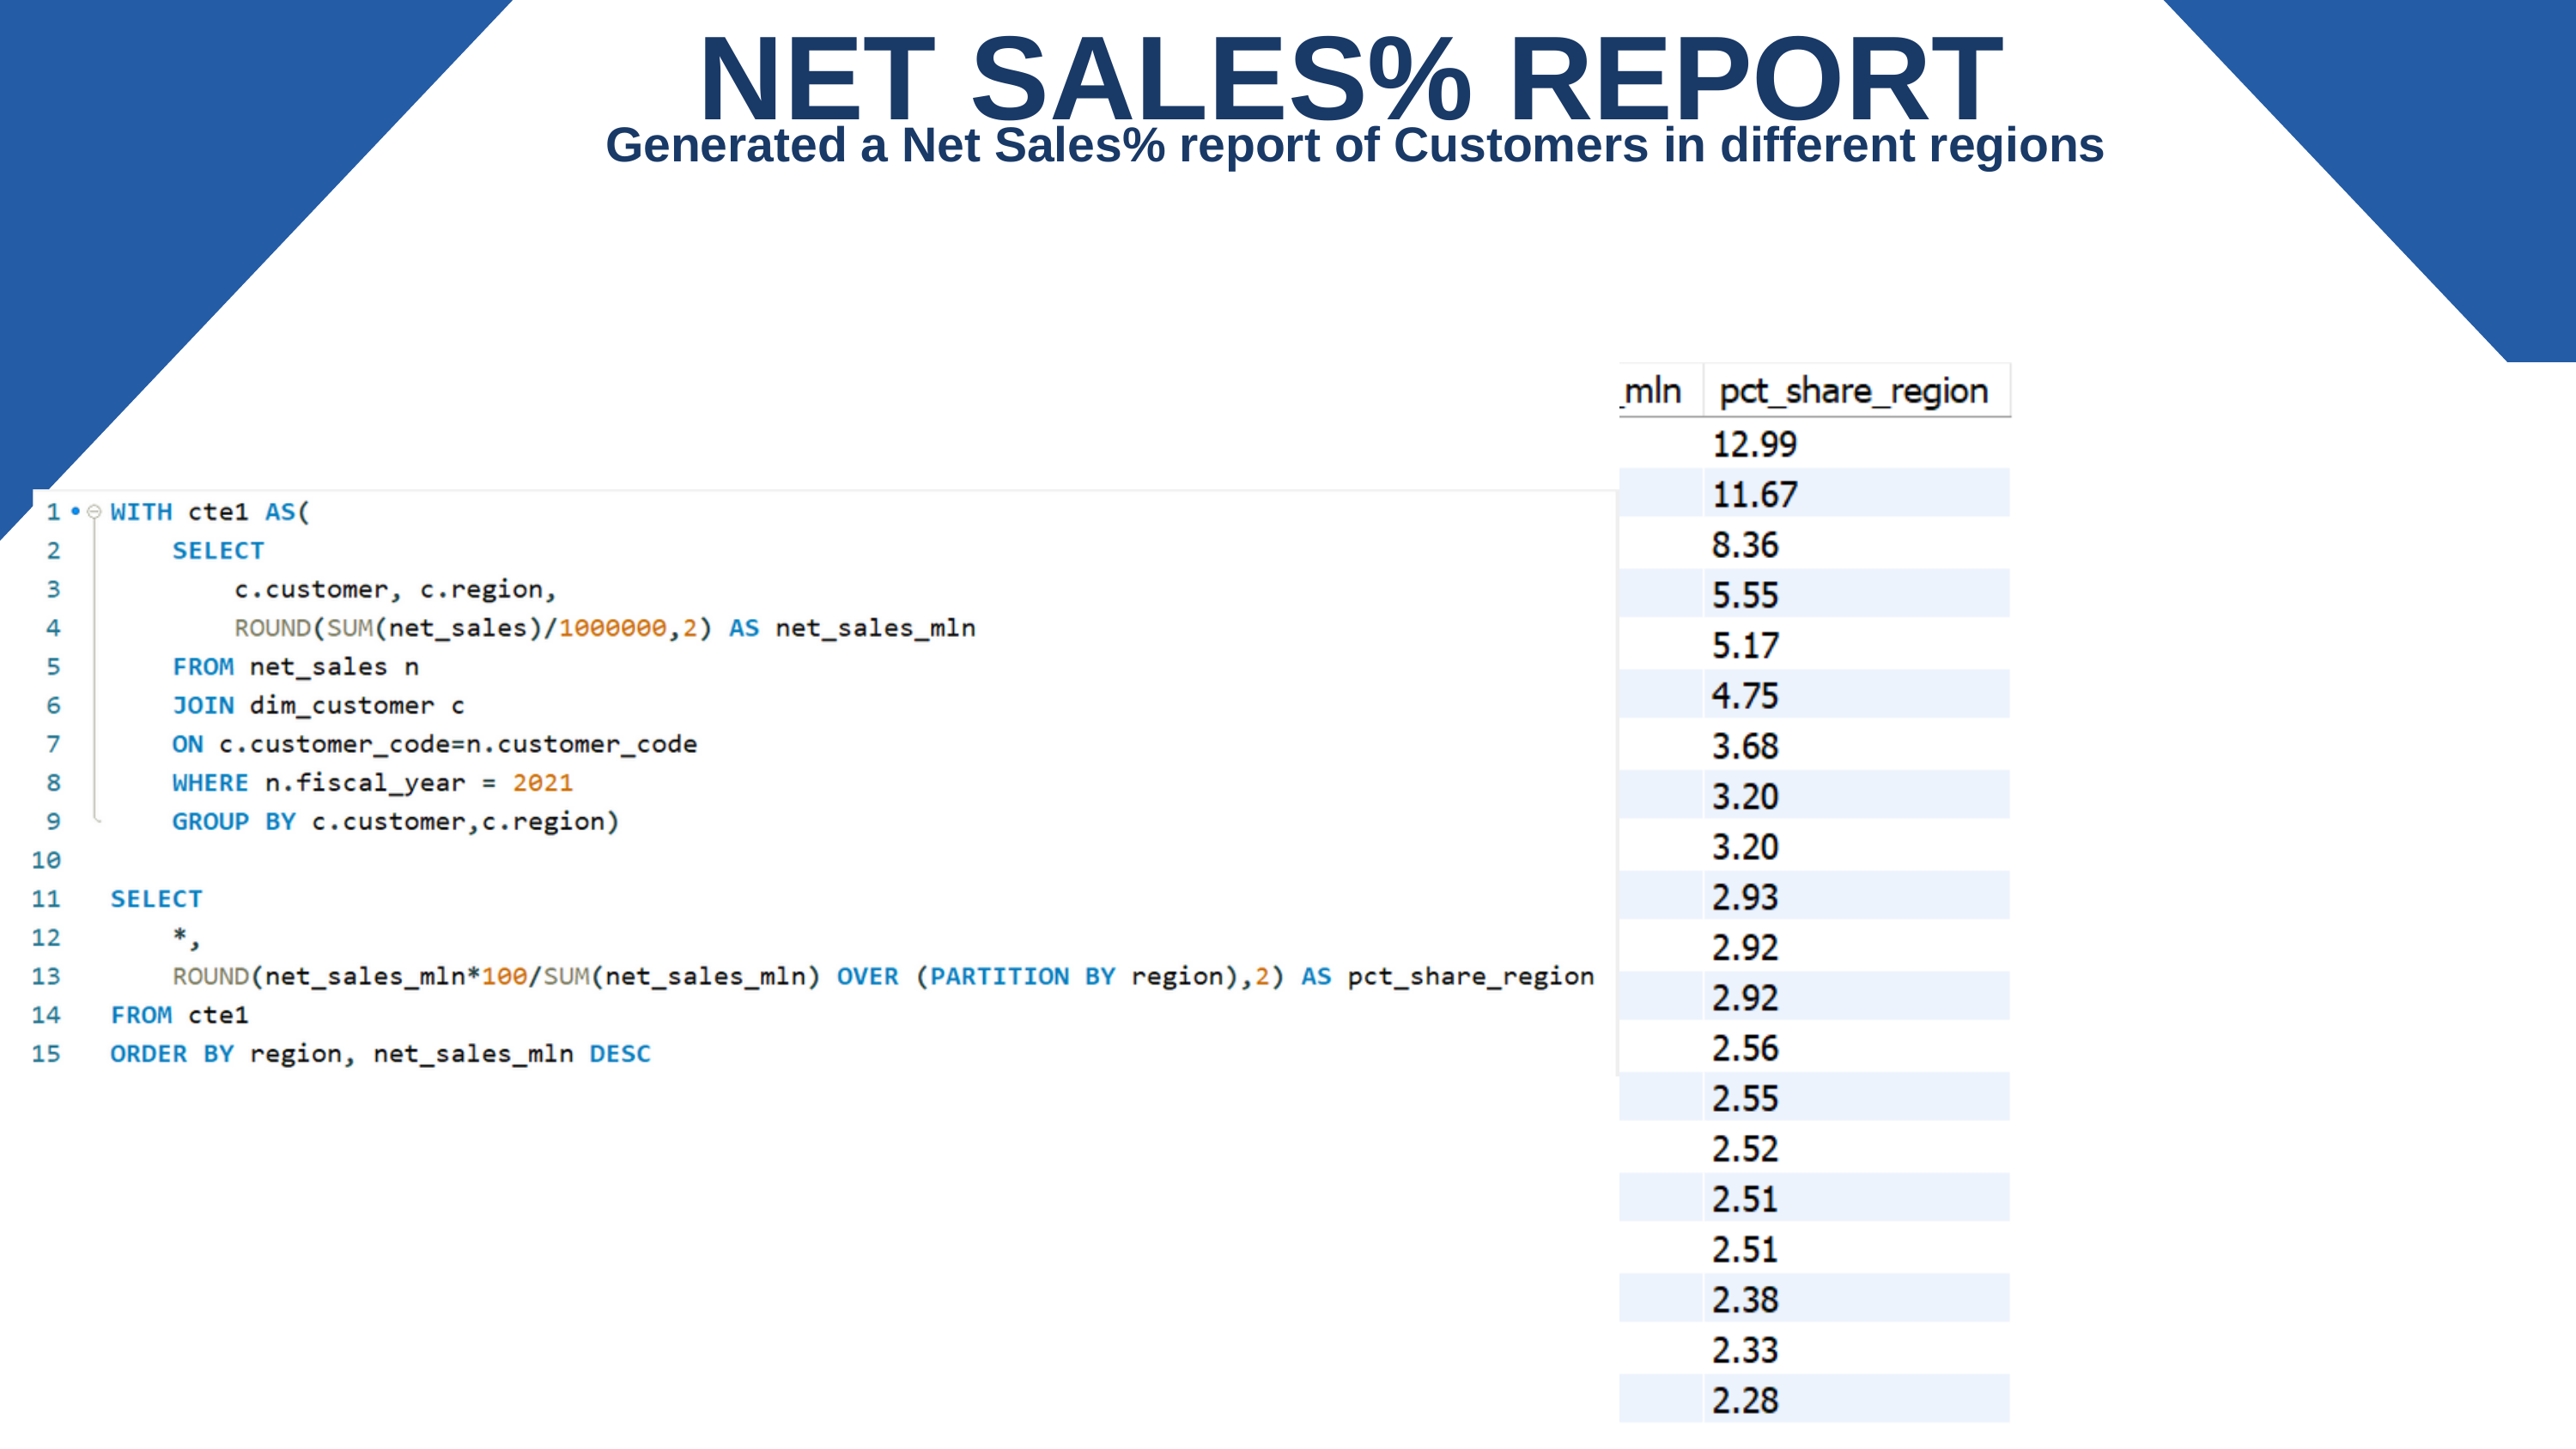

NET SALES% REPORT
Generated a Net Sales% report of Customers in different regions